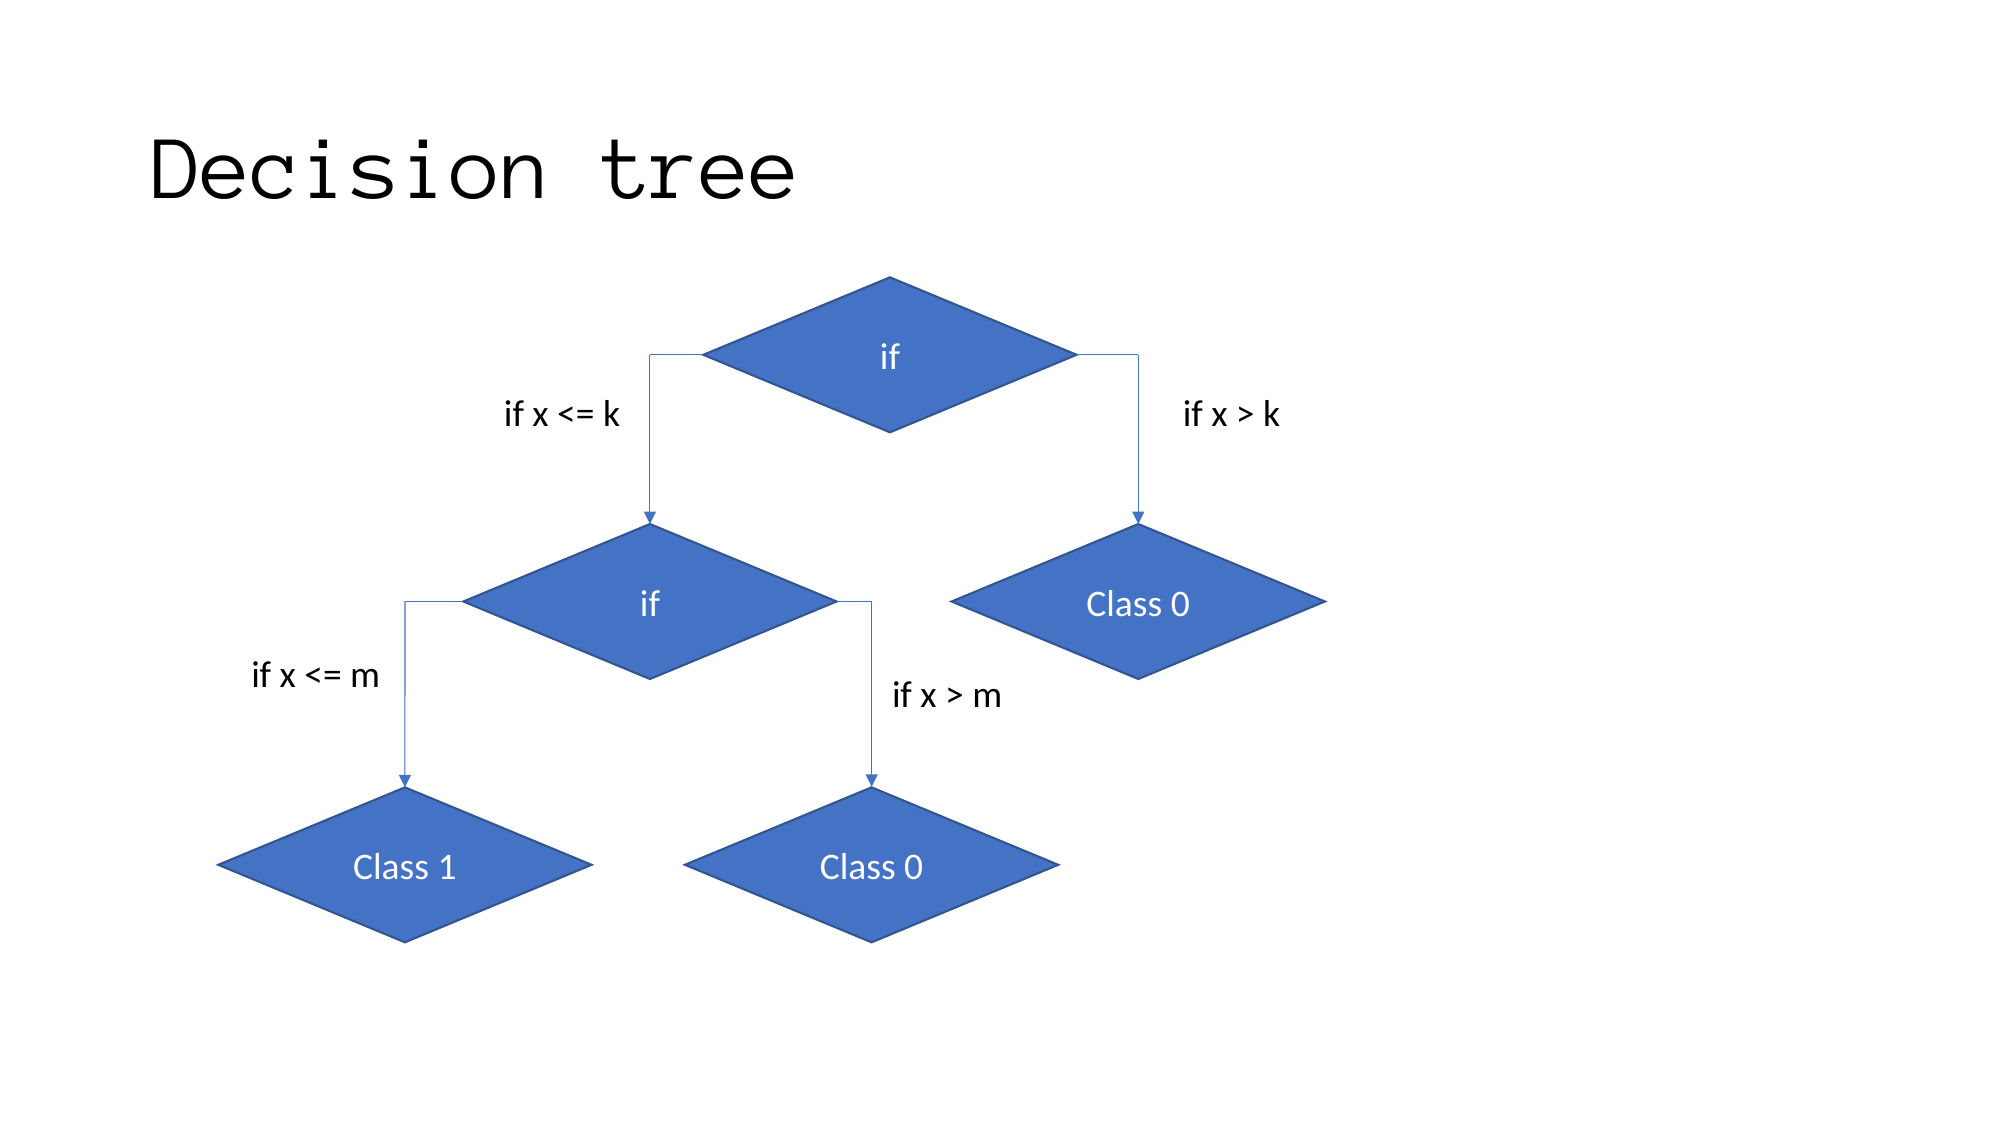

# Decision tree
if
if x <= k
if x > k
if
Class 0
if x <= m
if x > m
Class 1
Class 0